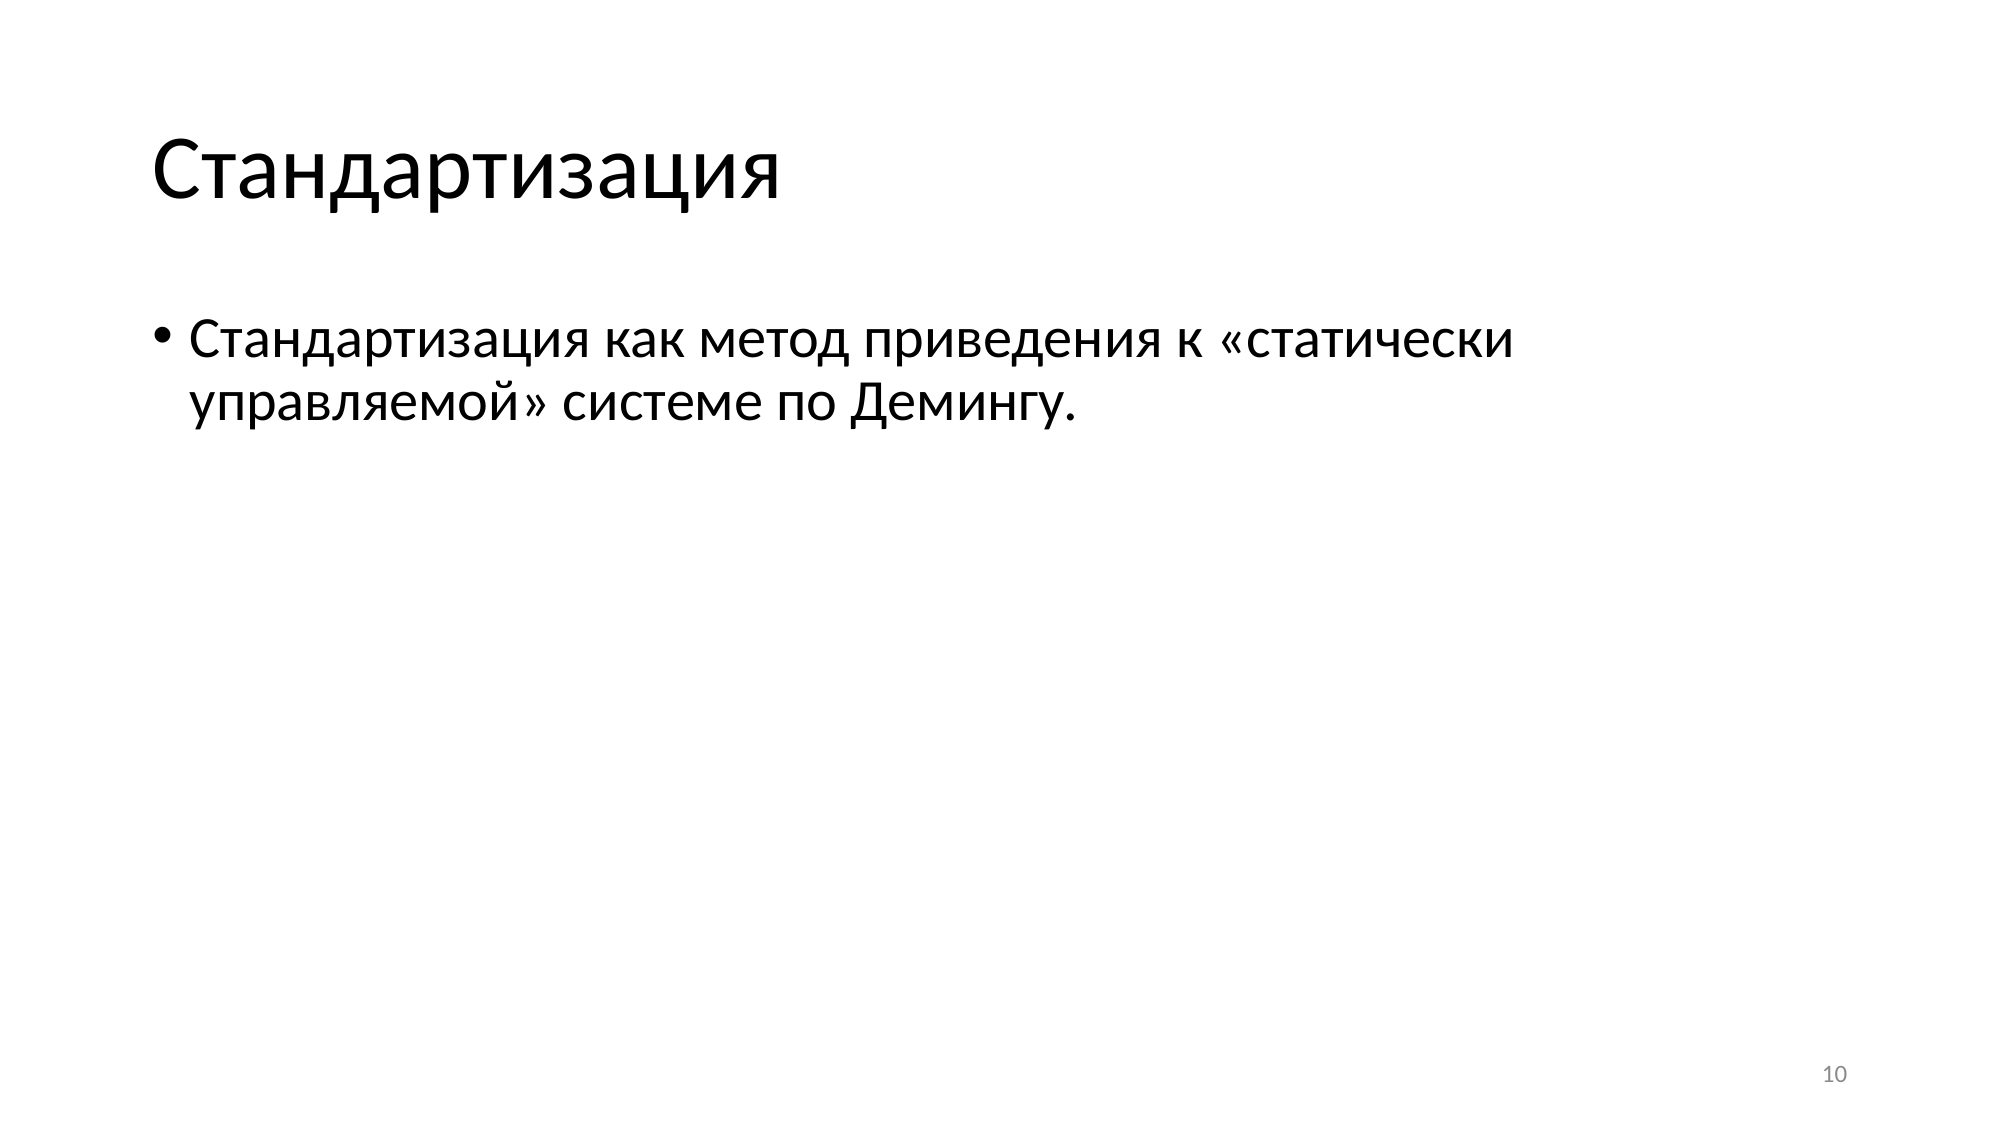

# Стандартизация
Стандартизация как метод приведения к «статически управляемой» системе по Демингу.
10